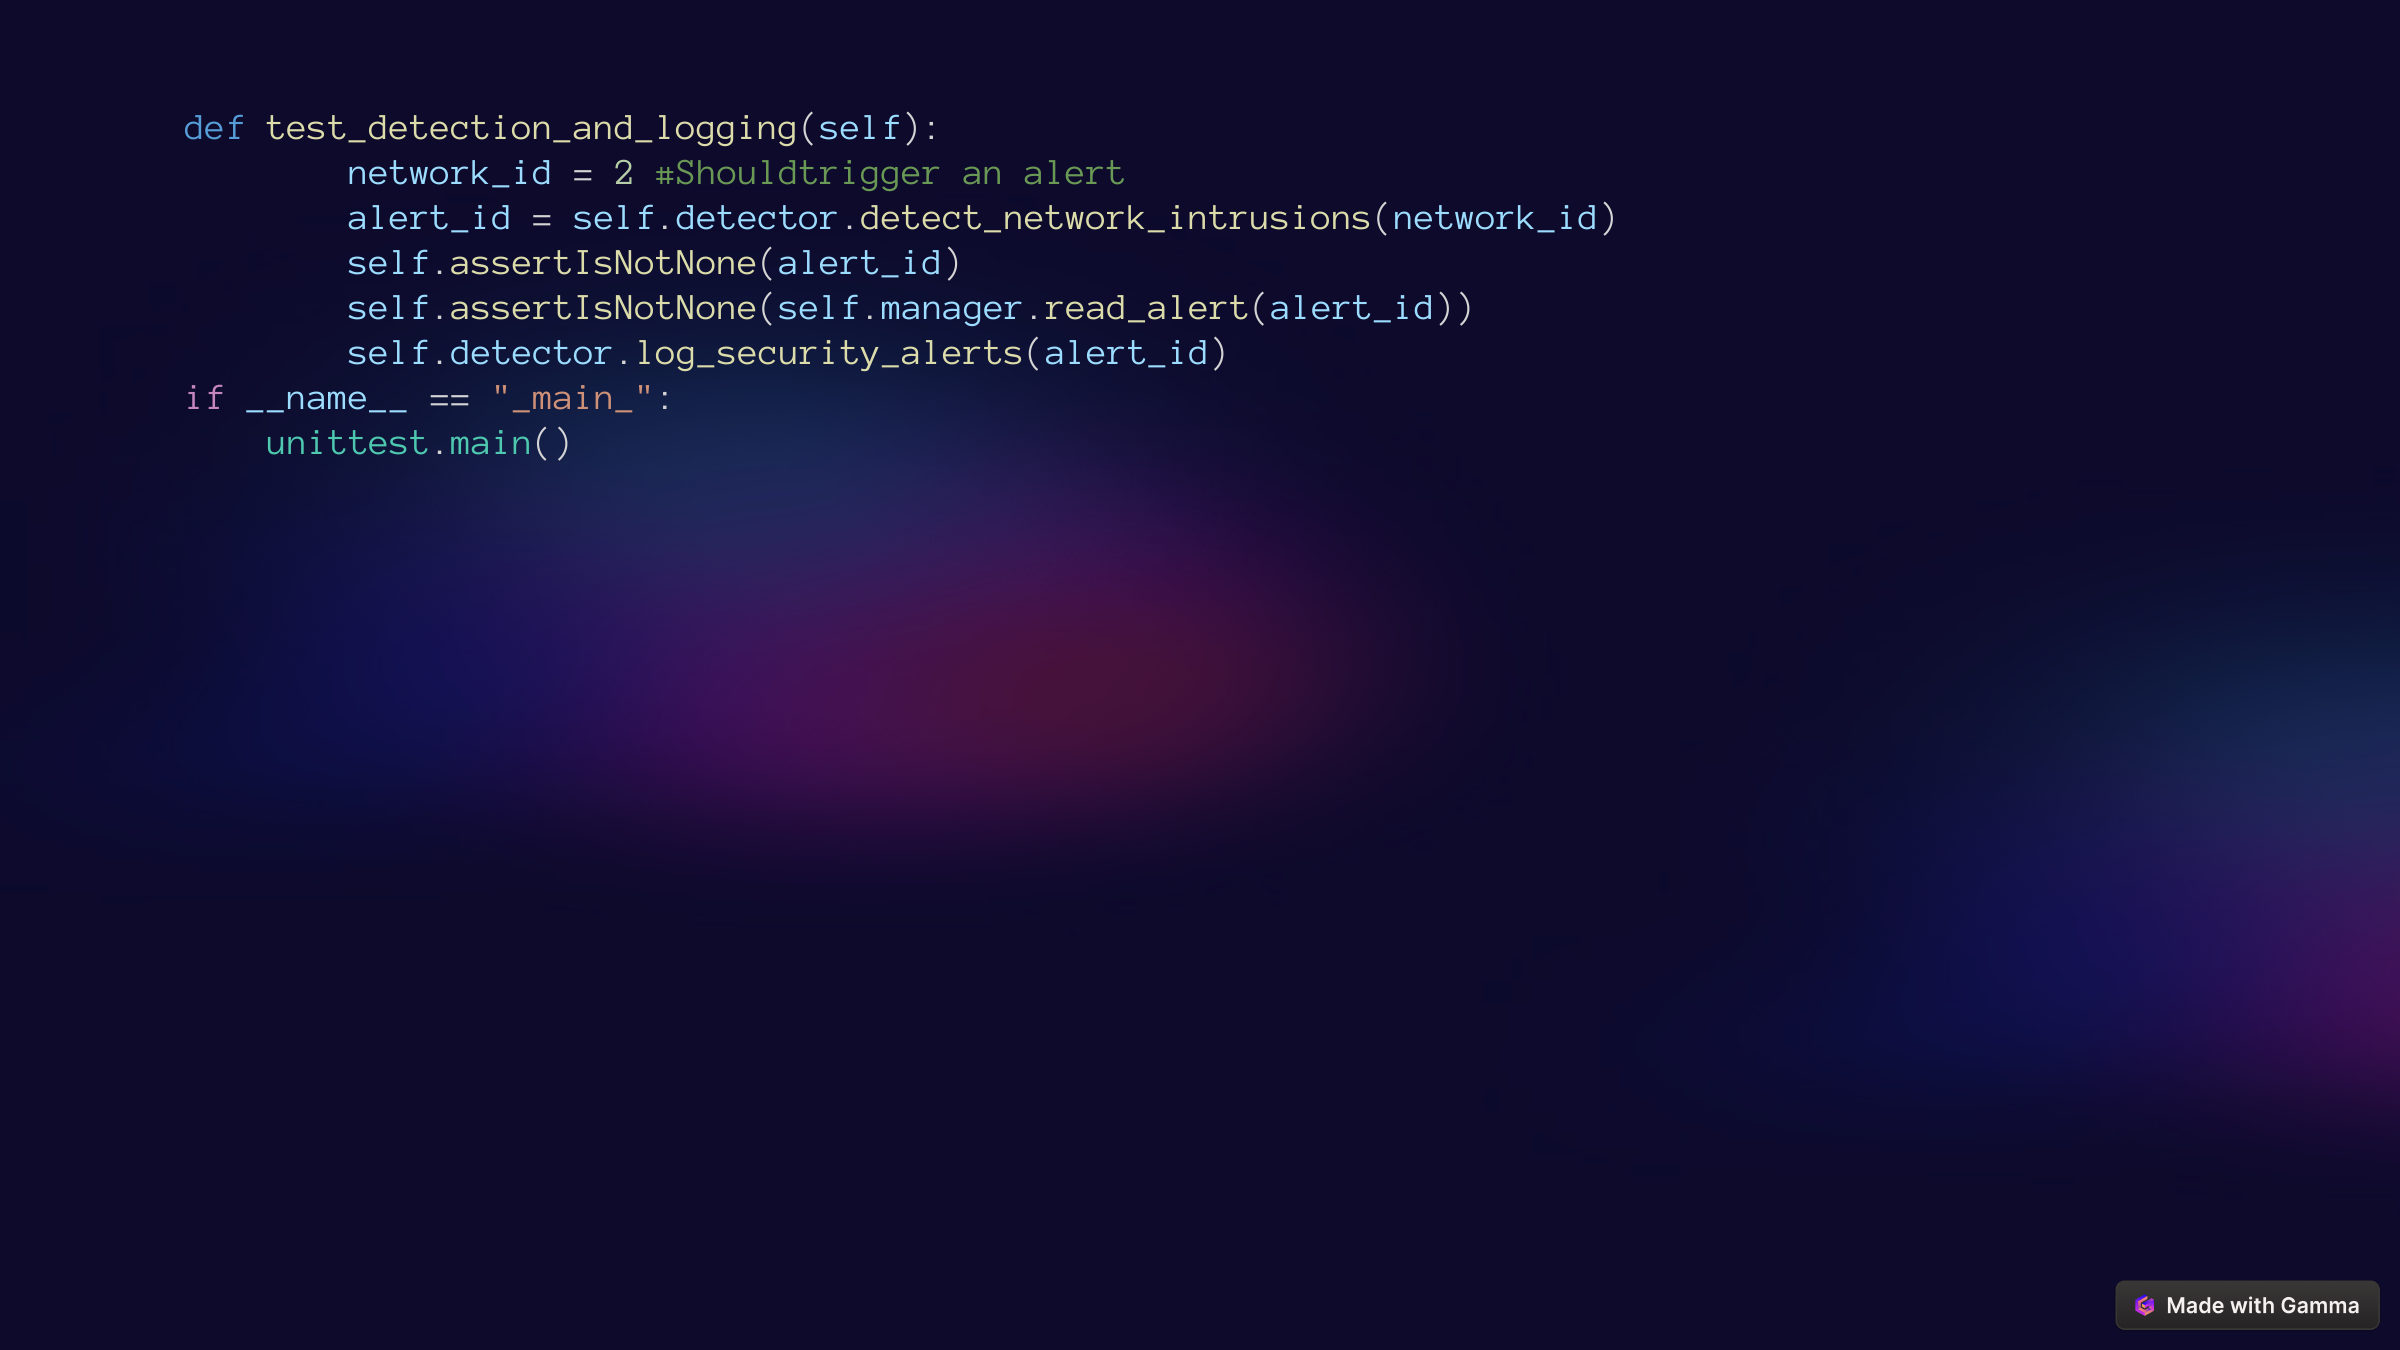

def test_detection_and_logging(self):
        network_id = 2 #Shouldtrigger an alert
        alert_id = self.detector.detect_network_intrusions(network_id)
        self.assertIsNotNone(alert_id)
        self.assertIsNotNone(self.manager.read_alert(alert_id))
        self.detector.log_security_alerts(alert_id)
if __name__ == "_main_":
    unittest.main()